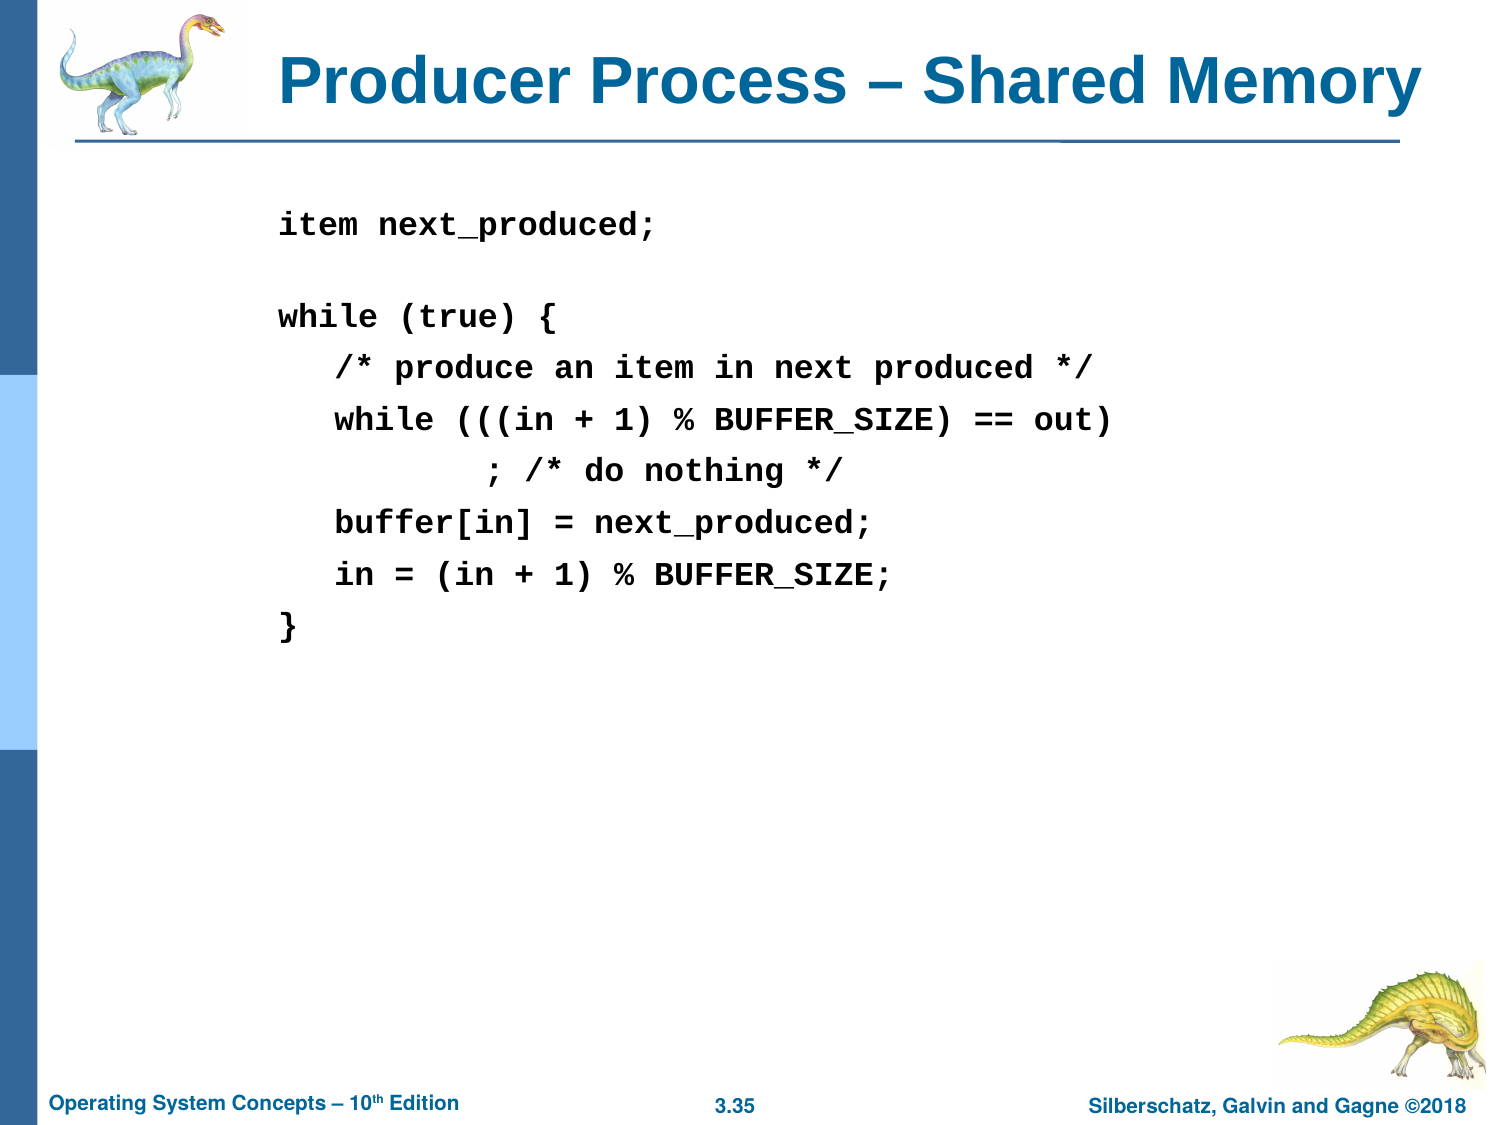

# Producer Process – Shared Memory
item next_produced;
while (true) {
	/* produce an item in next produced */
	while (((in + 1) % BUFFER_SIZE) == out)
		; /* do nothing */
	buffer[in] = next_produced;
	in = (in + 1) % BUFFER_SIZE;
}